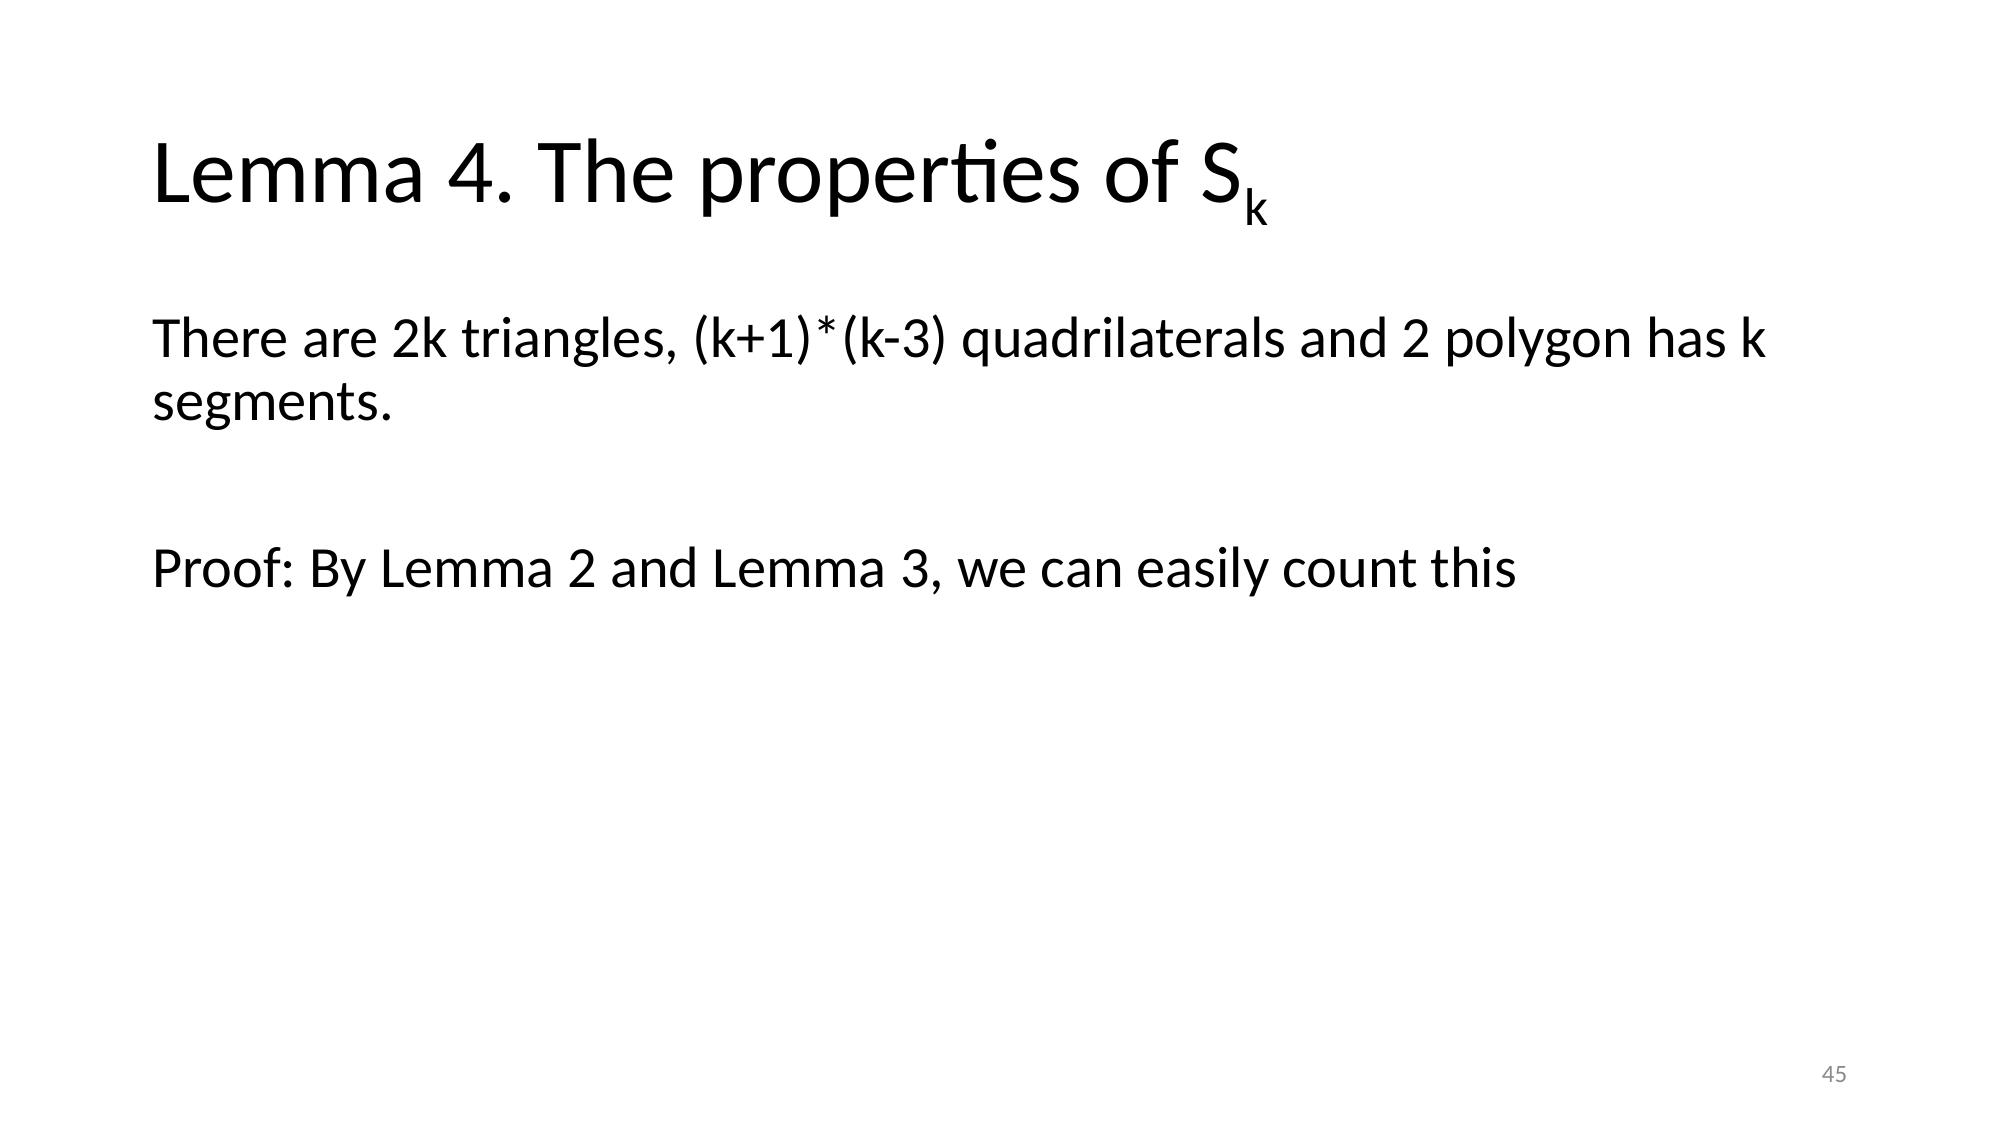

# Lemma 4. The properties of Sk
There are 2k triangles, (k+1)*(k-3) quadrilaterals and 2 polygon has k segments.

Proof: By Lemma 2 and Lemma 3, we can easily count this
45